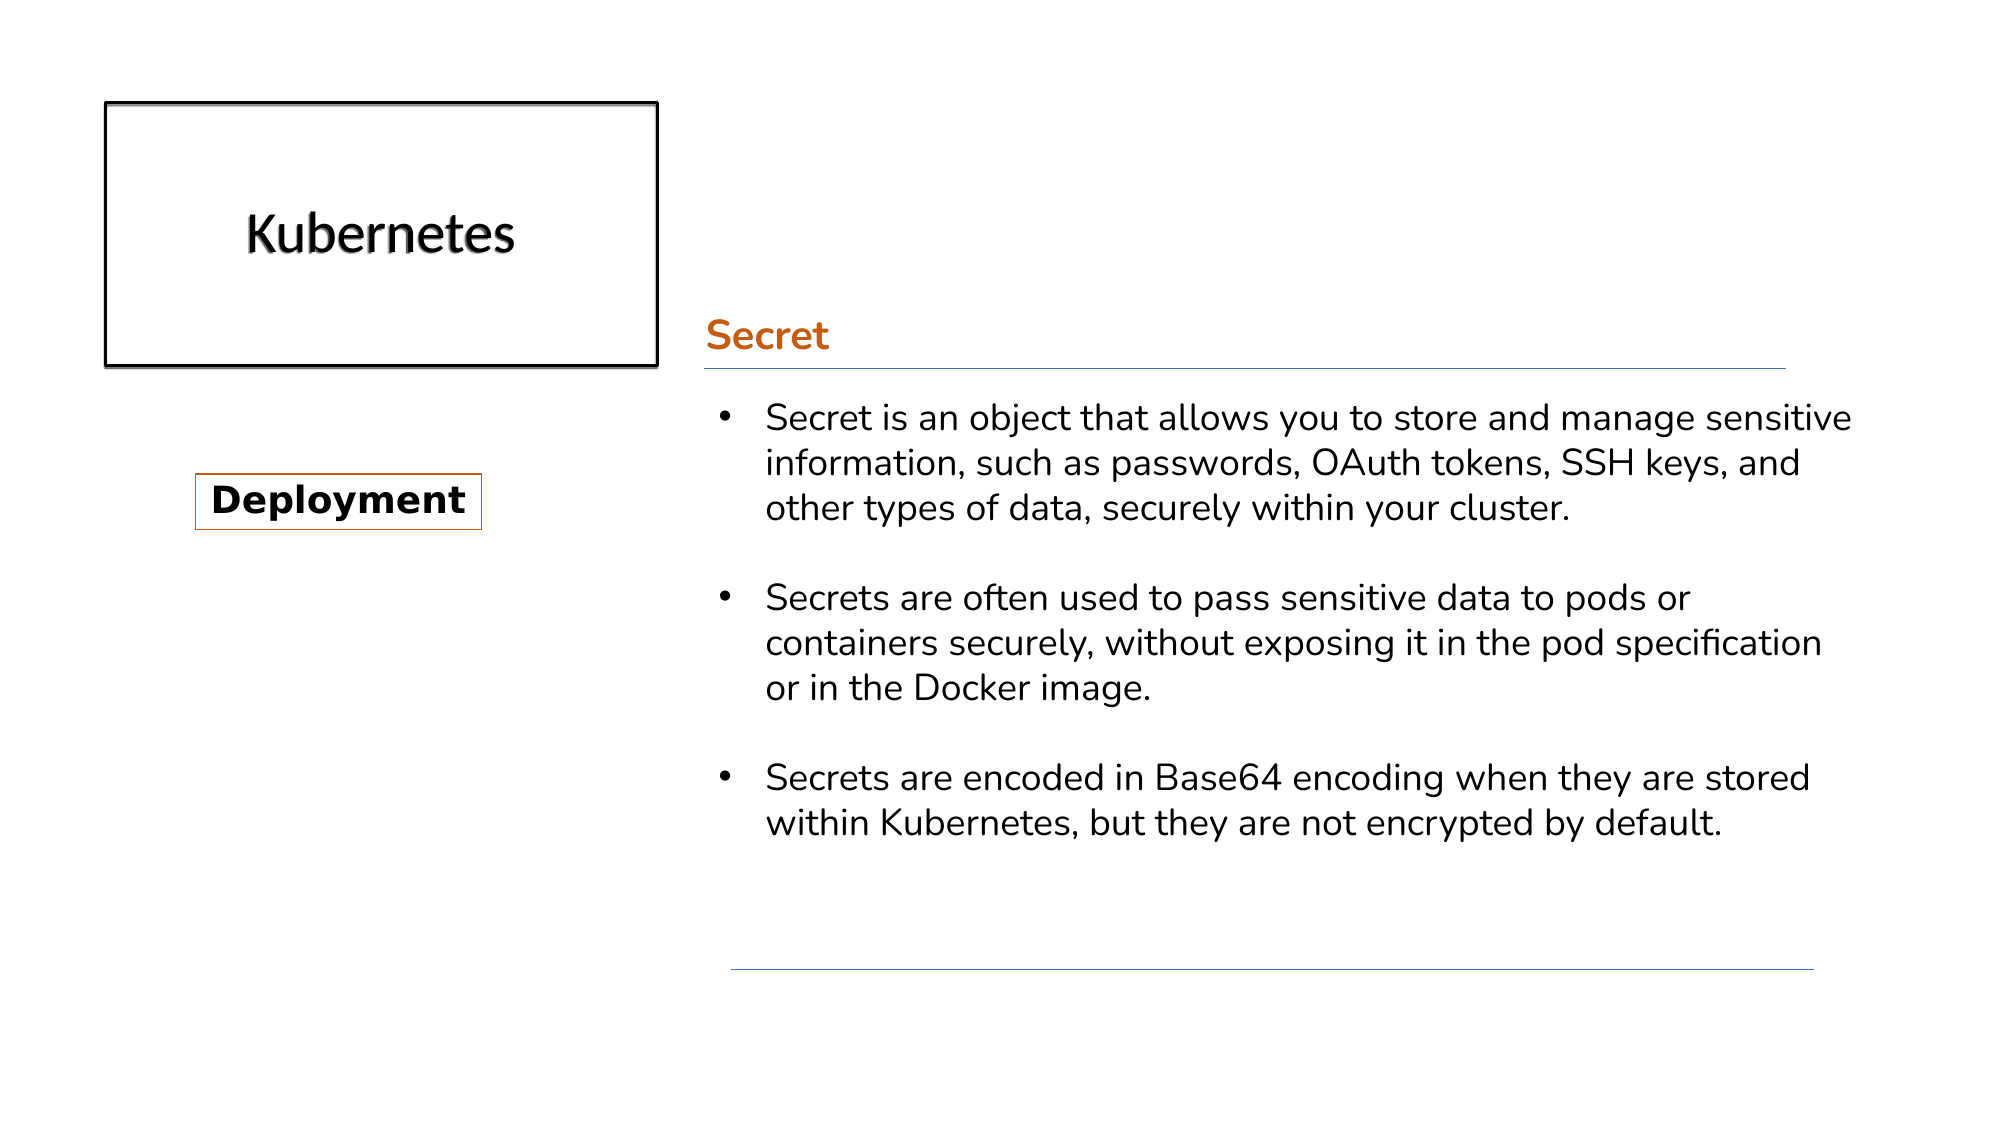

# Kubernetes
Secret
Secret is an object that allows you to store and manage sensitive information, such as passwords, OAuth tokens, SSH keys, and other types of data, securely within your cluster.

Secrets are often used to pass sensitive data to pods or containers securely, without exposing it in the pod specification or in the Docker image.

Secrets are encoded in Base64 encoding when they are stored within Kubernetes, but they are not encrypted by default.

Deployment